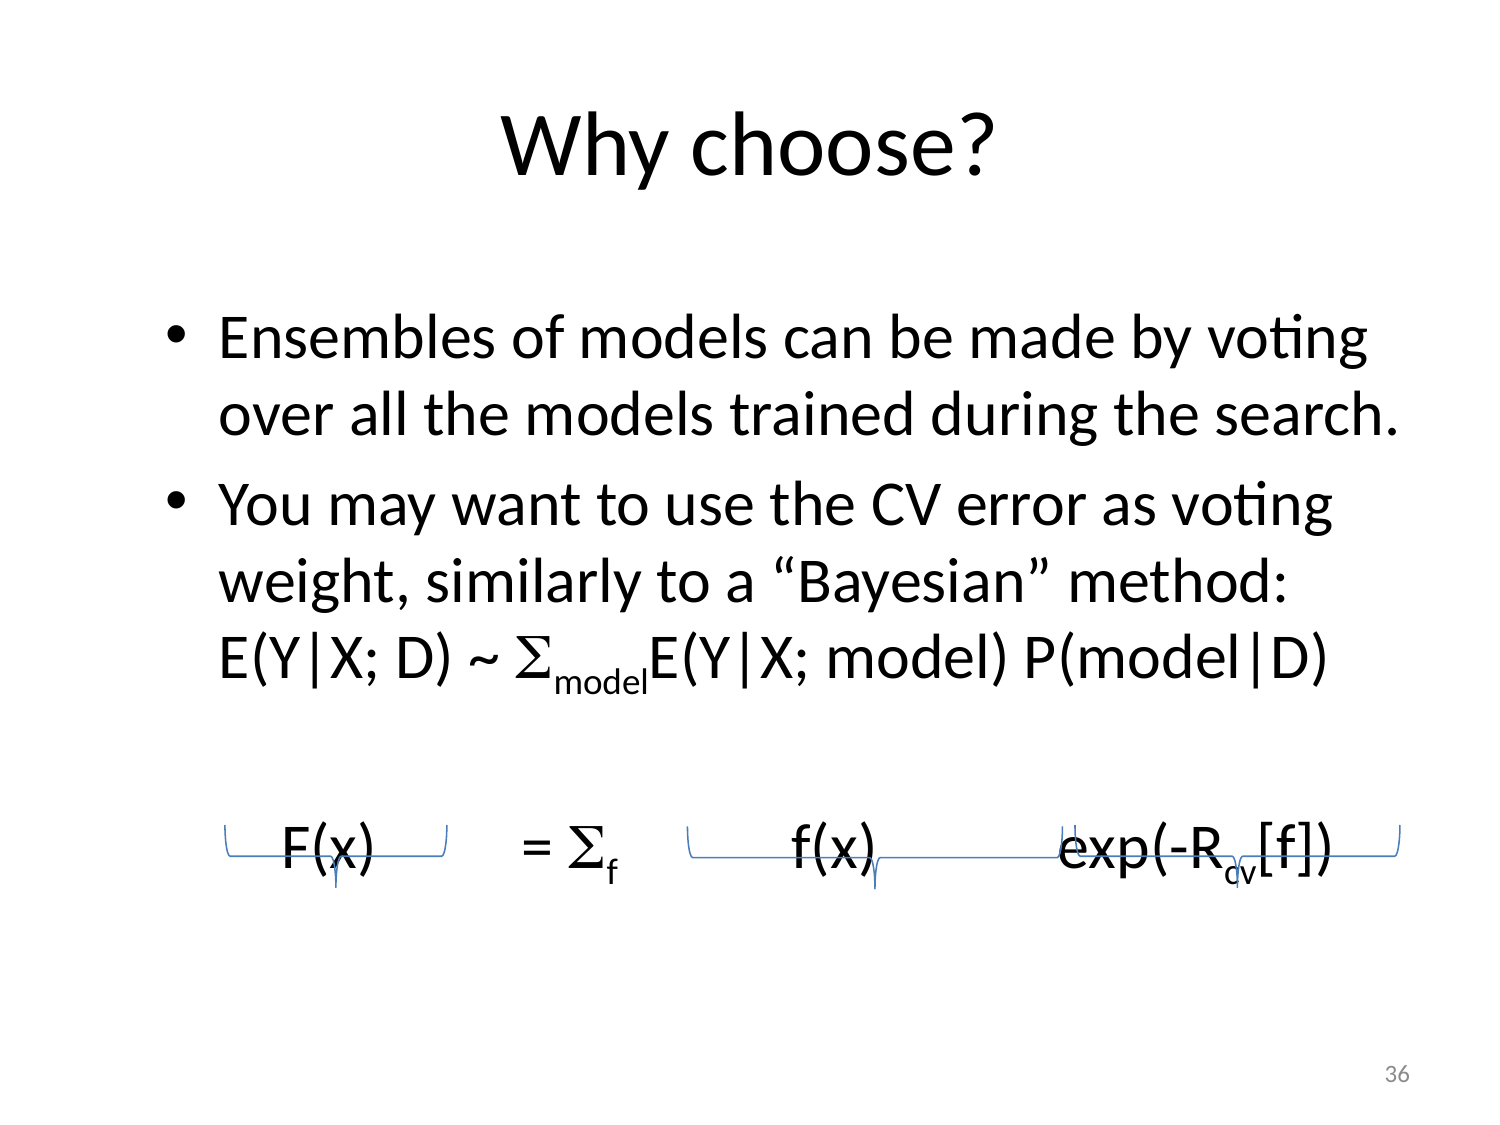

# Why choose?
Ensembles of models can be made by voting over all the models trained during the search.
You may want to use the CV error as voting weight, similarly to a “Bayesian” method: E(Y|X; D) ~ ΣmodelE(Y|X; model) P(model|D)

        F(x)          = Σf            f(x) 	  exp(-Rcv[f])

36